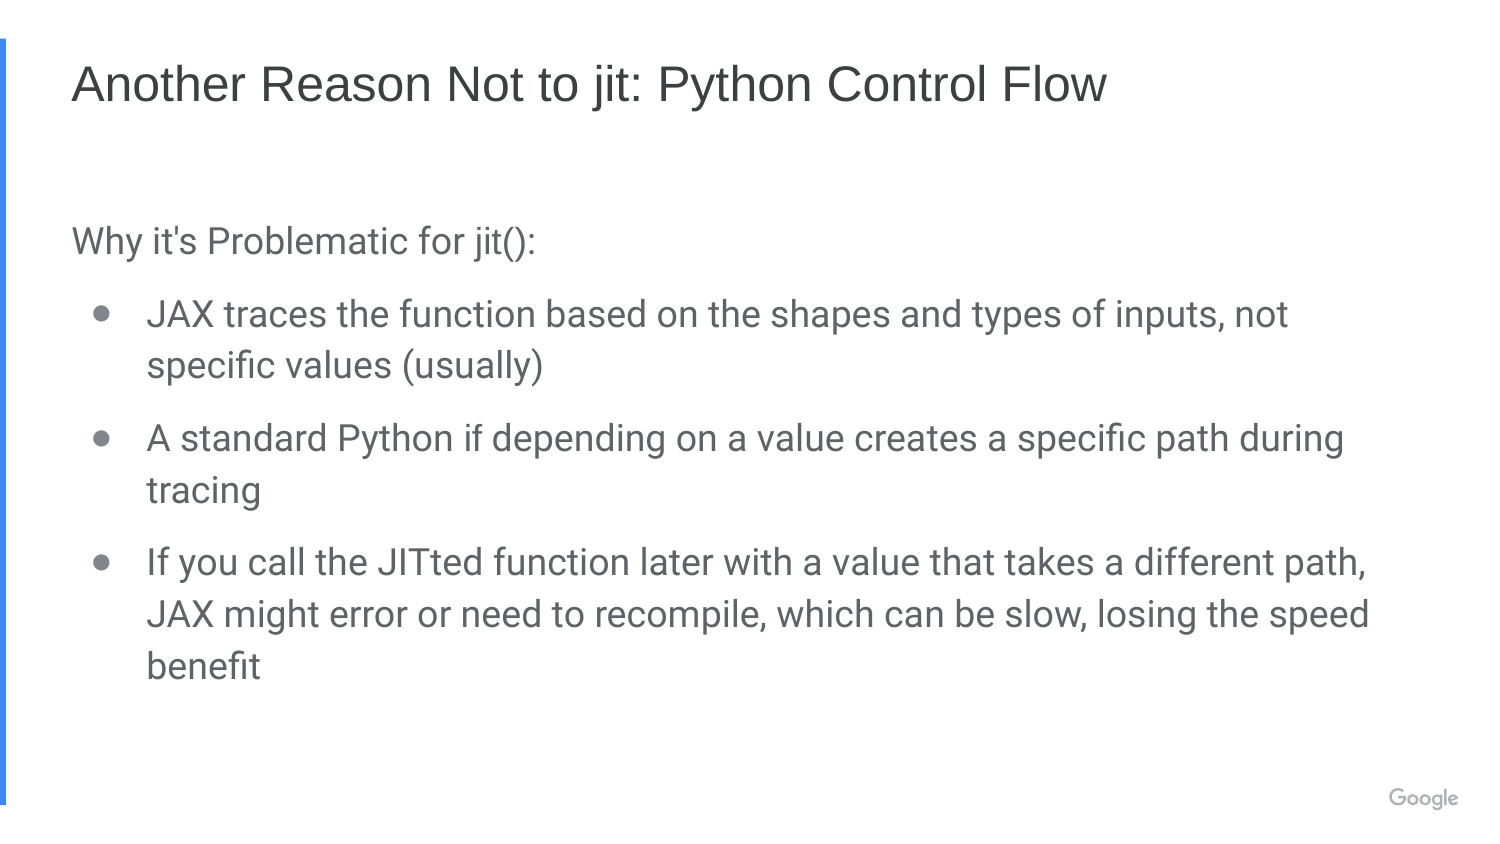

# Another Reason Not to jit: Python Control Flow
Why it's Problematic for jit():
JAX traces the function based on the shapes and types of inputs, not specific values (usually)
A standard Python if depending on a value creates a specific path during tracing
If you call the JITted function later with a value that takes a different path, JAX might error or need to recompile, which can be slow, losing the speed benefit